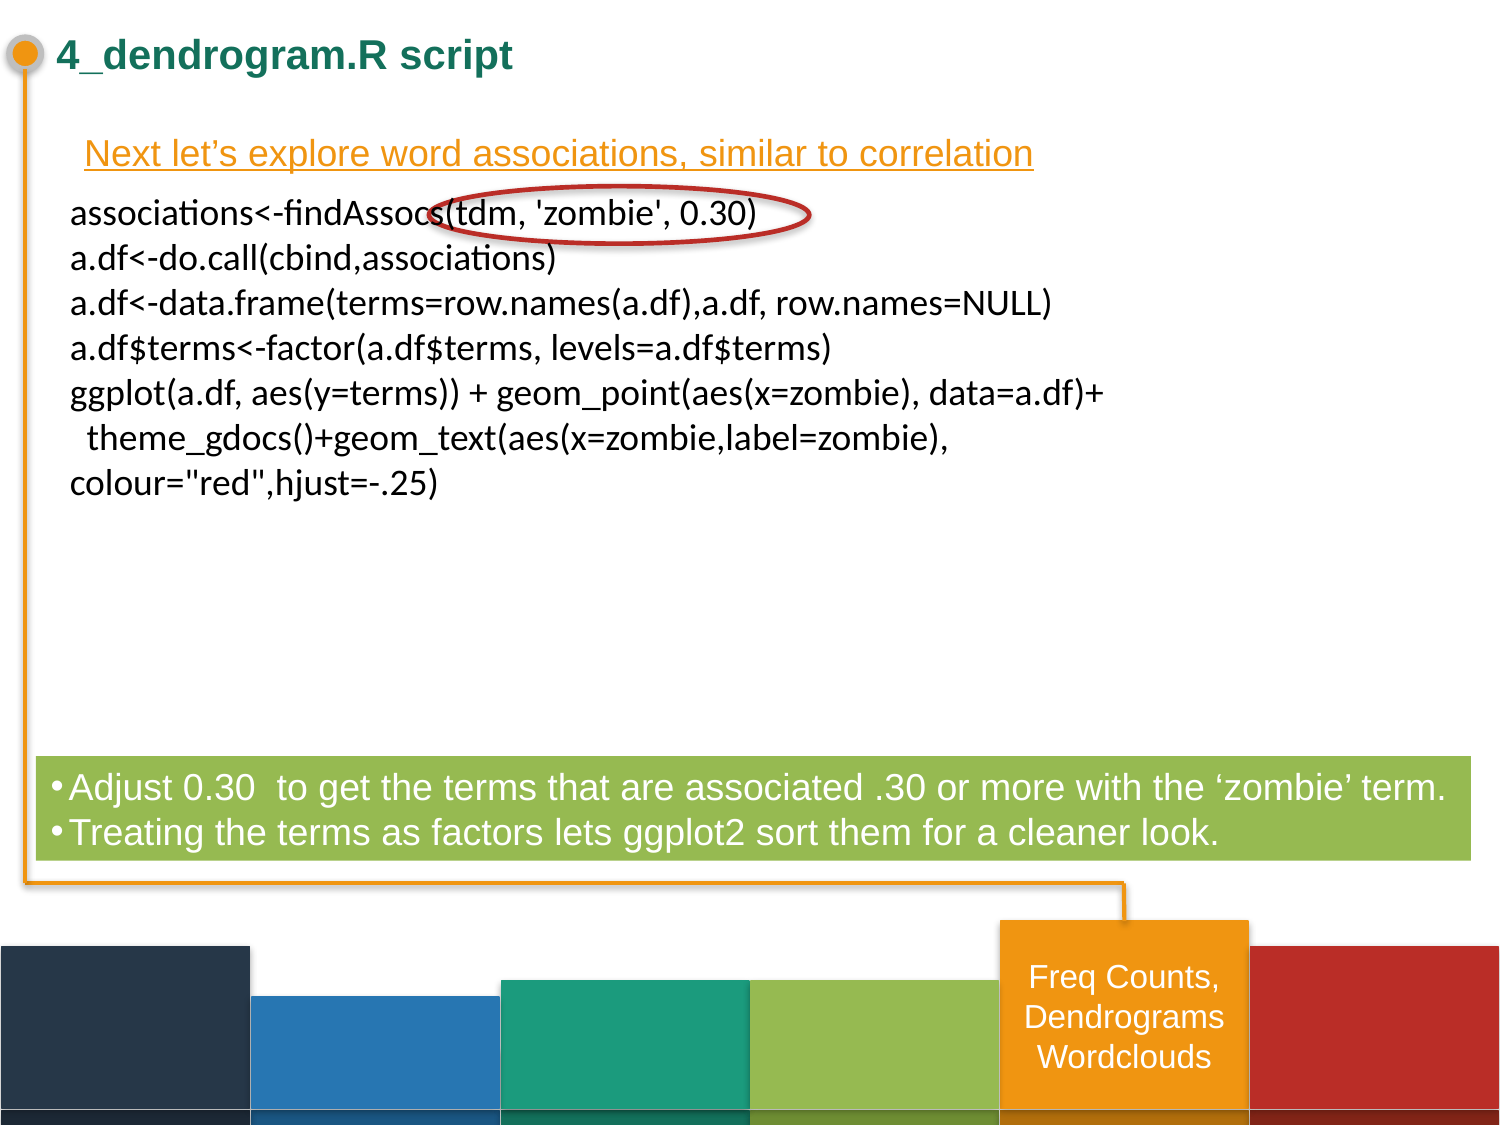

# 4_dendrogram.R script

Setup
Next let’s explore word associations, similar to correlation
associations<-findAssocs(tdm, 'zombie', 0.30)
a.df<-do.call(cbind,associations)
a.df<-data.frame(terms=row.names(a.df),a.df, row.names=NULL)
a.df$terms<-factor(a.df$terms, levels=a.df$terms)
ggplot(a.df, aes(y=terms)) + geom_point(aes(x=zombie), data=a.df)+
  theme_gdocs()+geom_text(aes(x=zombie,label=zombie), colour="red",hjust=-.25)

Adjust 0.30  to get the terms that are associated .30 or more with the ‘zombie’ term.
Treating the terms as factors lets ggplot2 sort them for a cleaner look.
Freq Counts, Dendrograms
Wordclouds